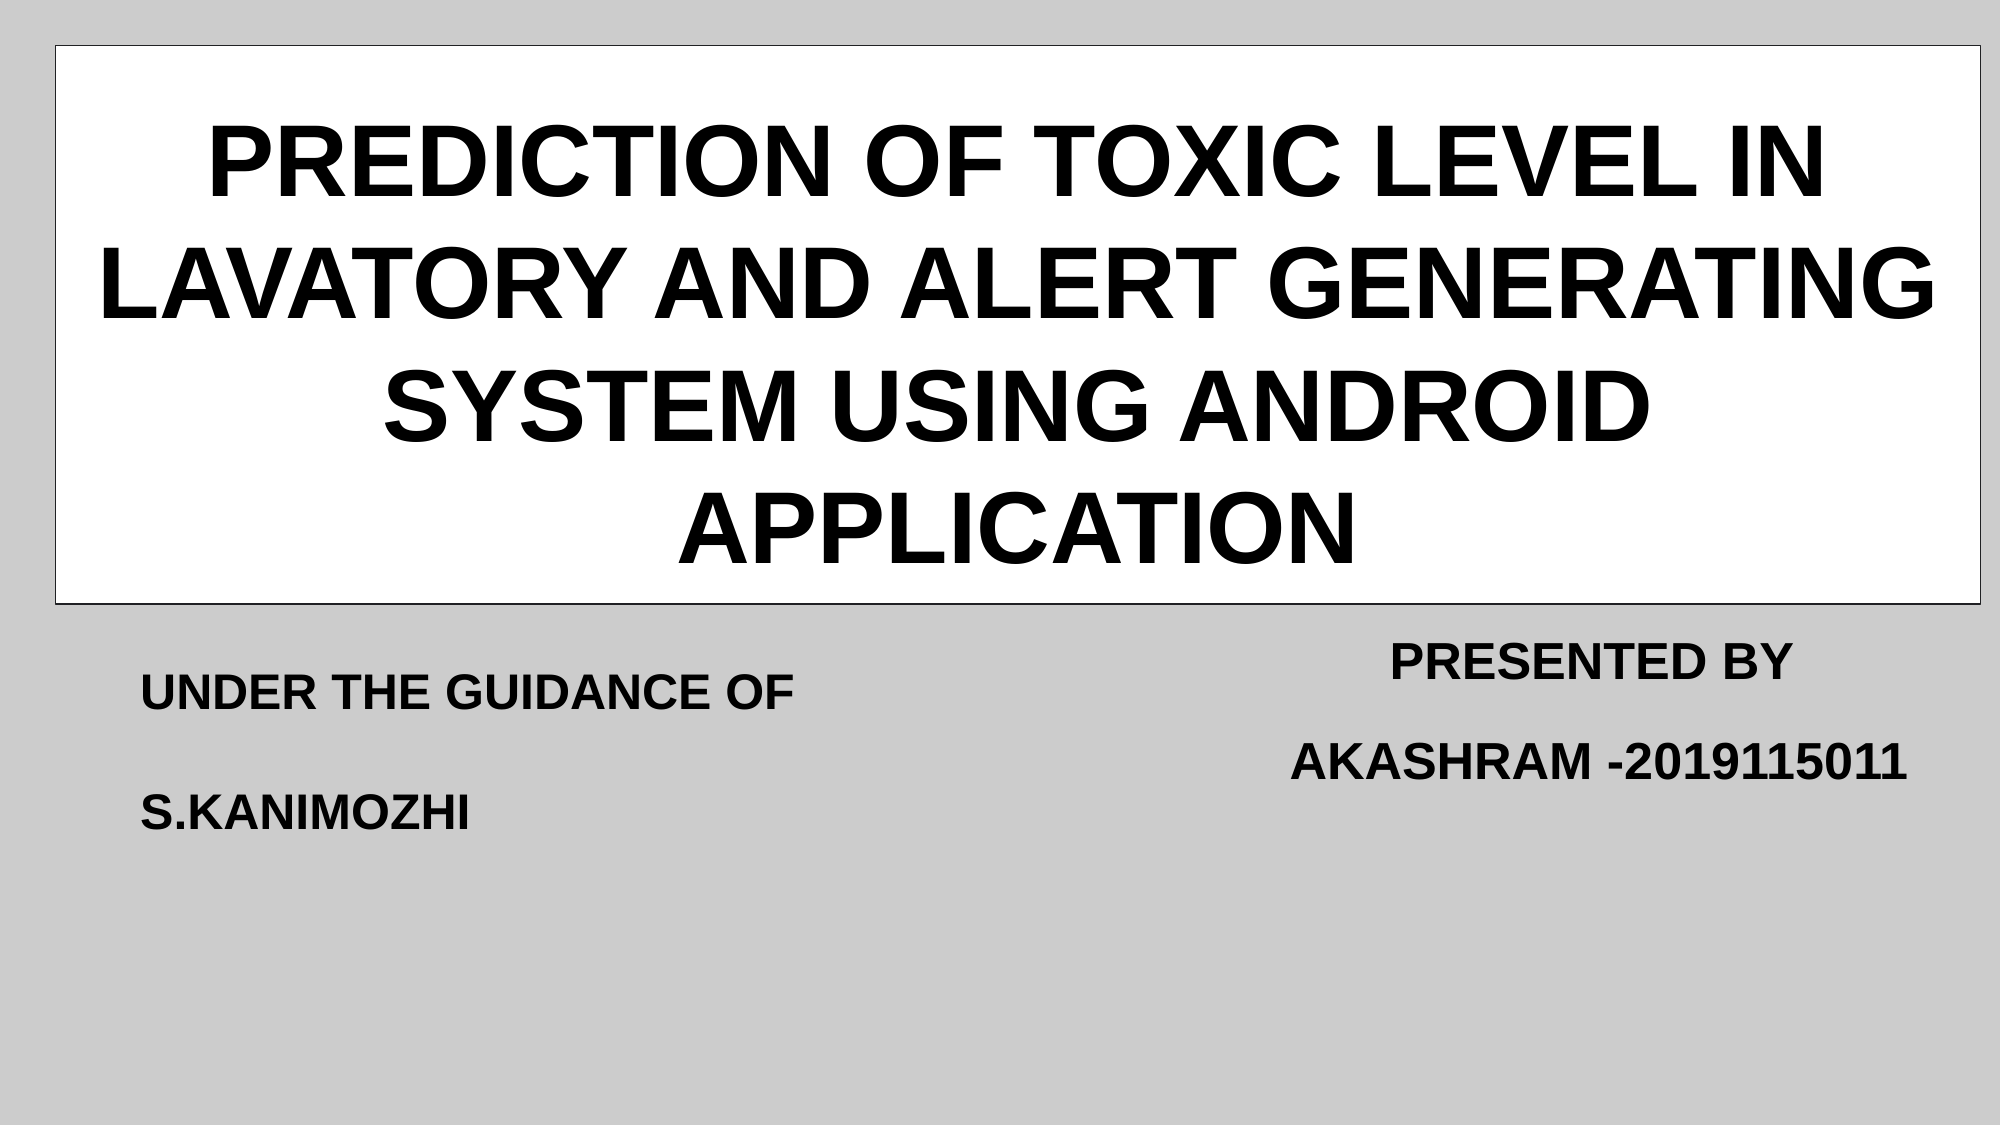

# PREDICTION OF TOXIC LEVEL IN LAVATORY AND ALERT GENERATING SYSTEM USING ANDROID APPLICATION
PRESENTED BY

AKASHRAM -2019115011

UNDER THE GUIDANCE OF

S.KANIMOZHI